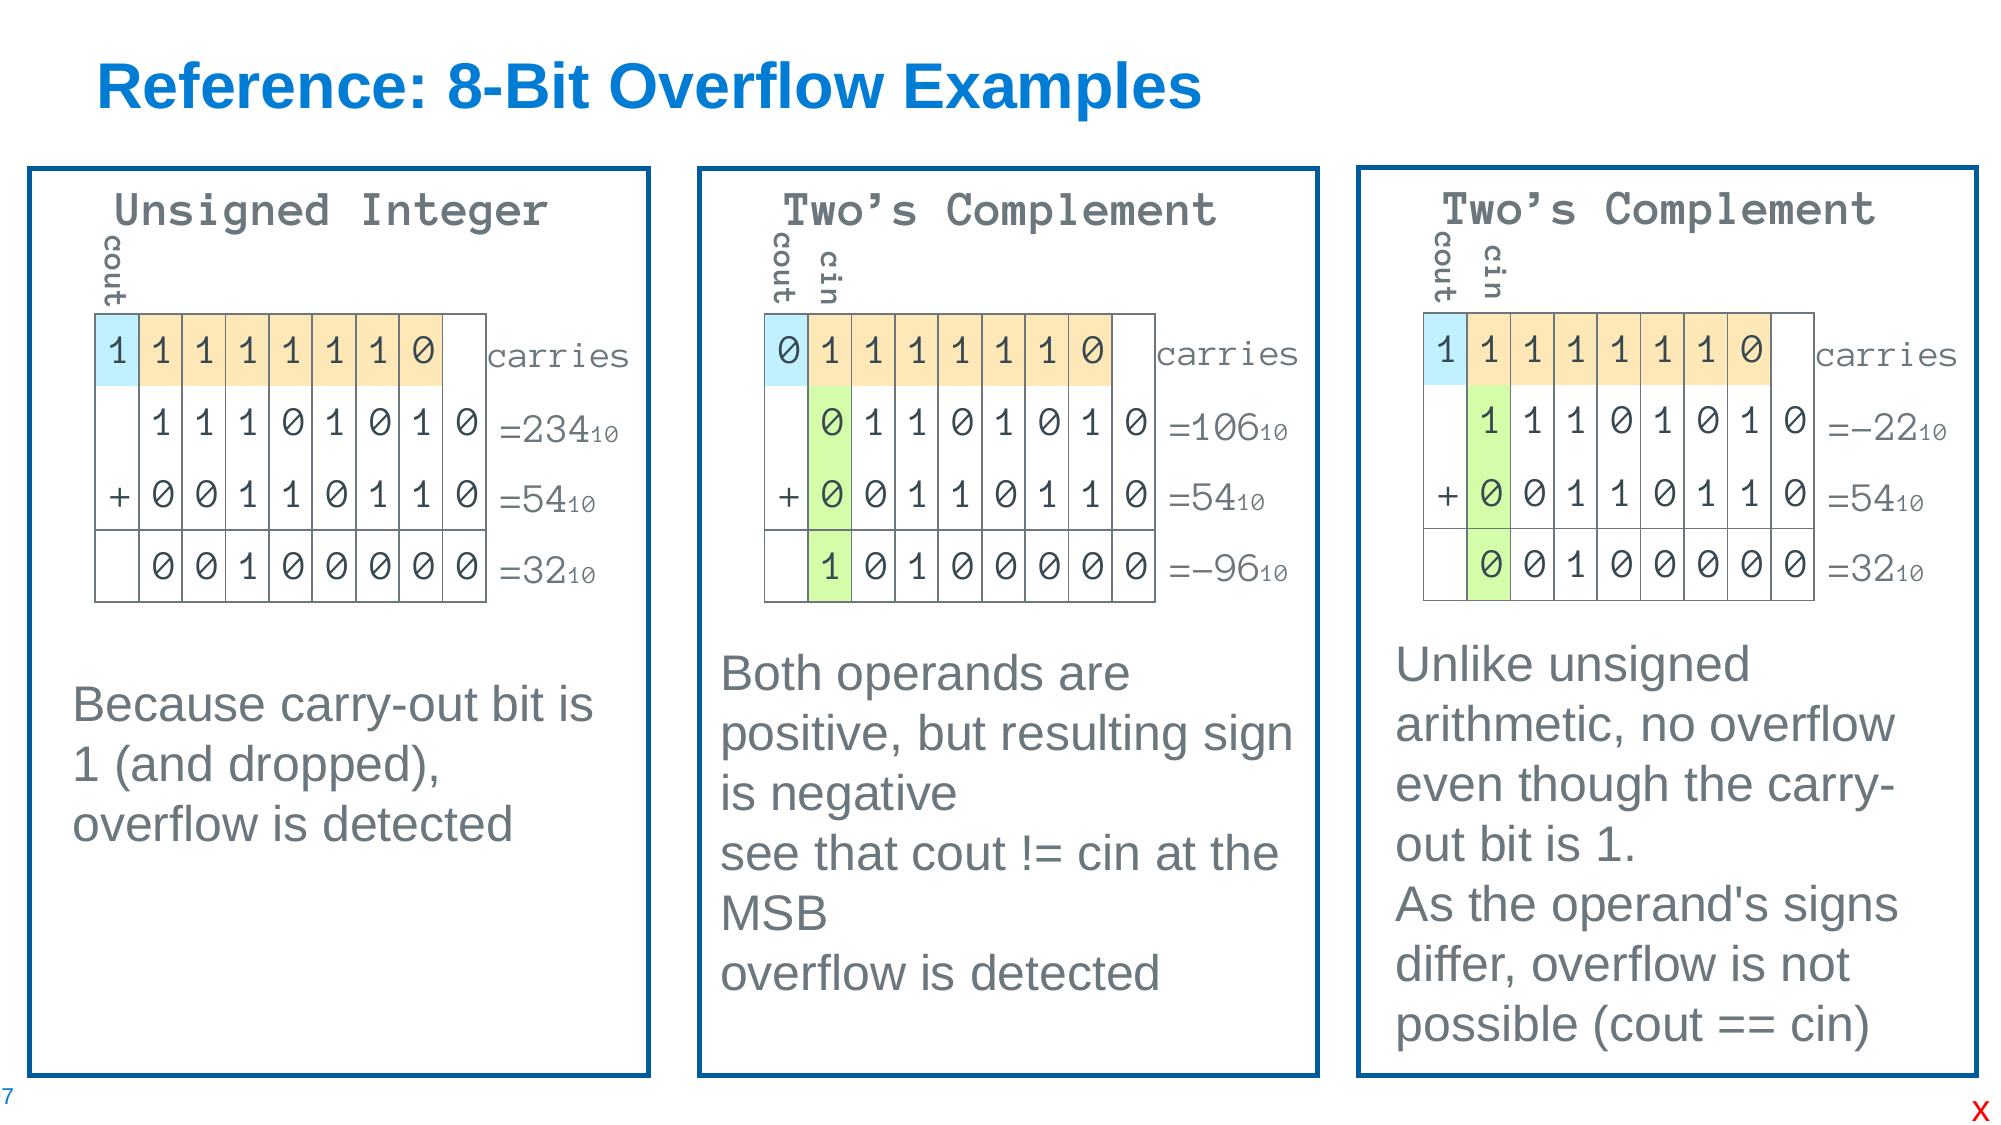

# Reference: 8-Bit Overflow Examples

Two’s Complement
carries
=-2210
=5410
=3210
Unlike unsigned arithmetic, no overflow even though the carry-out bit is 1.
As the operand's signs differ, overflow is not possible (cout == cin)

Unsigned Integer
carries
=23410
=5410
=3210
Because carry-out bit is 1 (and dropped), overflow is detected

Two’s Complement
carries
=10610
=5410
=-9610
Both operands are positive, but resulting sign is negative
see that cout != cin at the MSB
overflow is detected
cout
cout
cout
cin
cin
| 1 | 1 | 1 | 1 | 1 | 1 | 1 | 0 |  |
| --- | --- | --- | --- | --- | --- | --- | --- | --- |
|  | 1 | 1 | 1 | 0 | 1 | 0 | 1 | 0 |
| + | 0 | 0 | 1 | 1 | 0 | 1 | 1 | 0 |
|  | 0 | 0 | 1 | 0 | 0 | 0 | 0 | 0 |
| 1 | 1 | 1 | 1 | 1 | 1 | 1 | 0 |  |
| --- | --- | --- | --- | --- | --- | --- | --- | --- |
|  | 1 | 1 | 1 | 0 | 1 | 0 | 1 | 0 |
| + | 0 | 0 | 1 | 1 | 0 | 1 | 1 | 0 |
|  | 0 | 0 | 1 | 0 | 0 | 0 | 0 | 0 |
| 0 | 1 | 1 | 1 | 1 | 1 | 1 | 0 |  |
| --- | --- | --- | --- | --- | --- | --- | --- | --- |
|  | 0 | 1 | 1 | 0 | 1 | 0 | 1 | 0 |
| + | 0 | 0 | 1 | 1 | 0 | 1 | 1 | 0 |
|  | 1 | 0 | 1 | 0 | 0 | 0 | 0 | 0 |
x